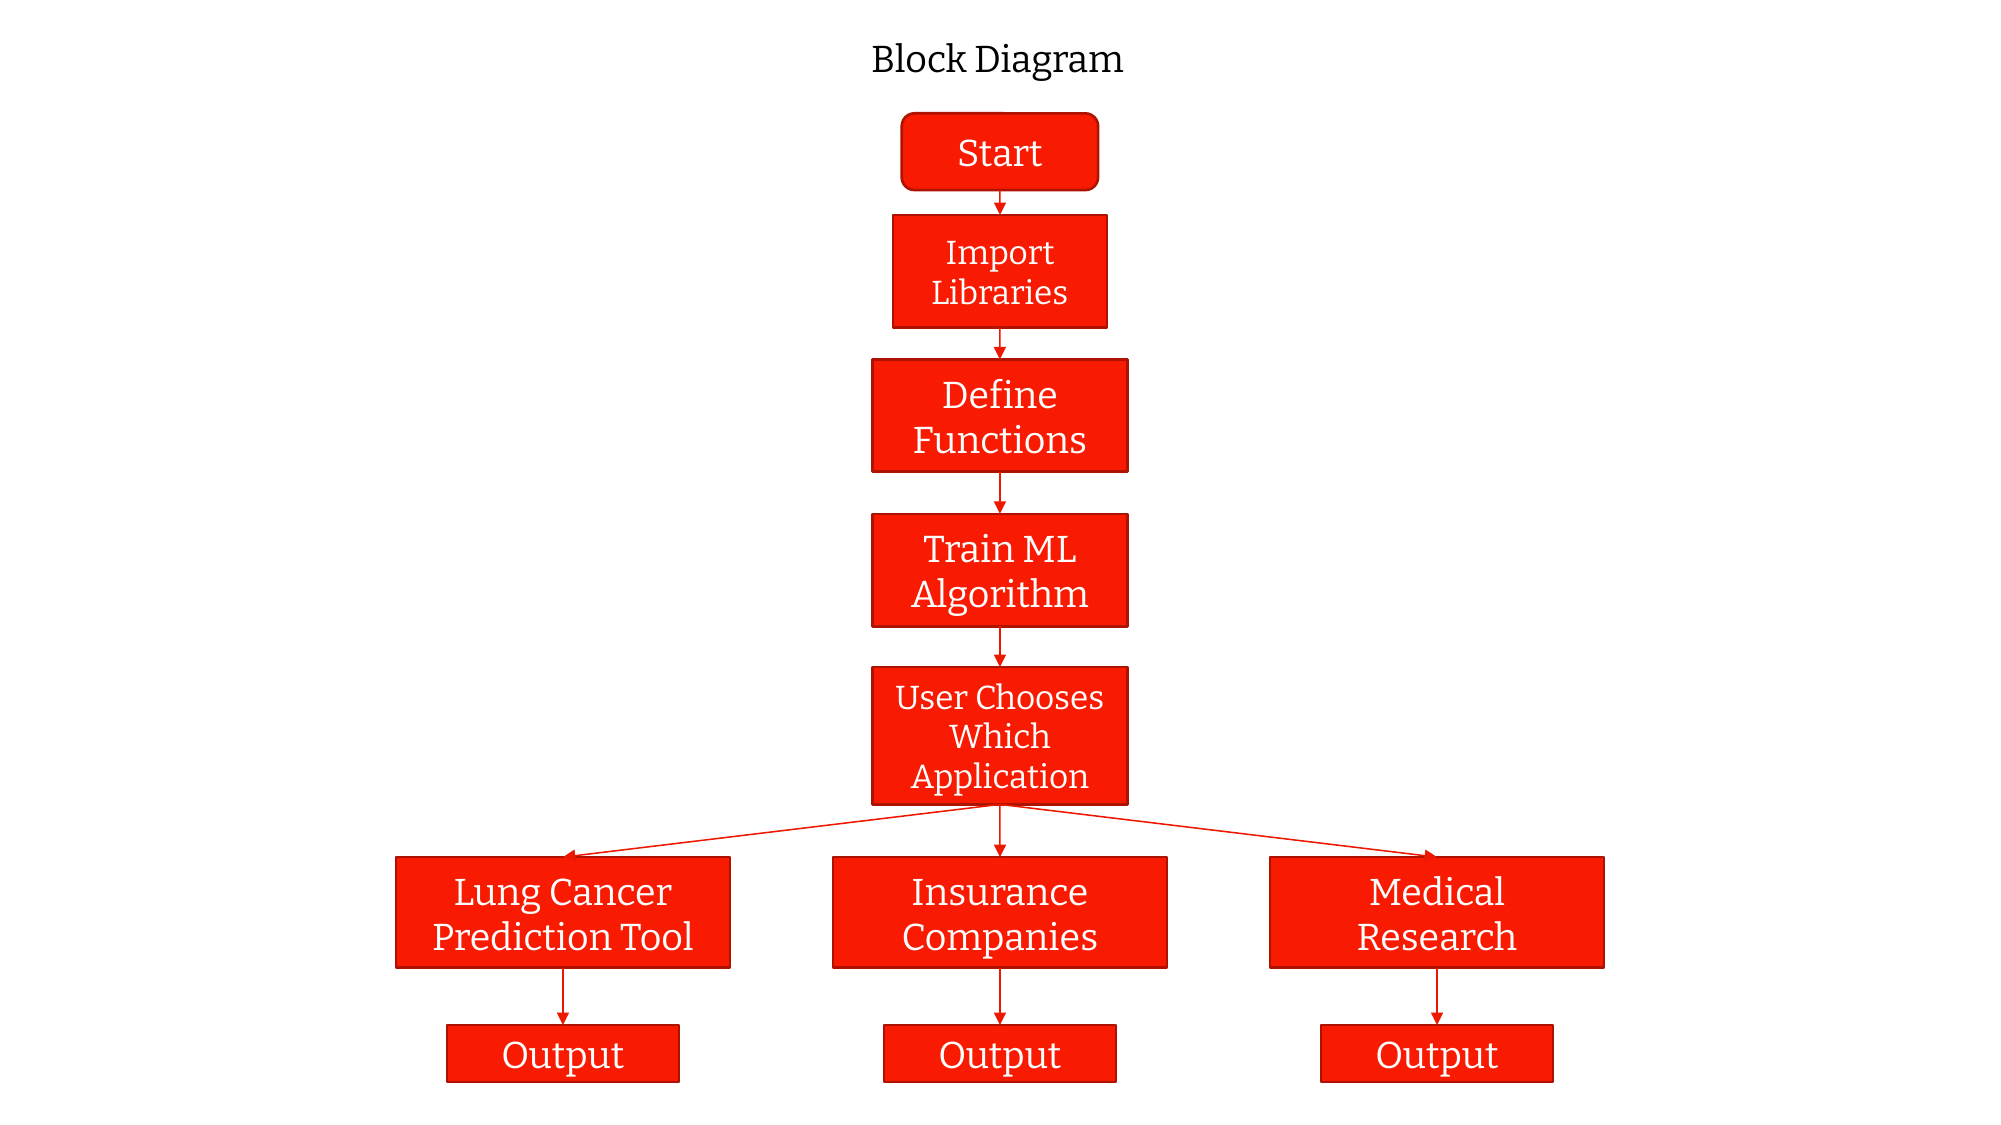

Block Diagram
Start
Import Libraries
Define Functions
Train ML Algorithm
User Chooses Which Application
Lung Cancer Prediction Tool
Insurance Companies
Medical Research
Output
Output
Output